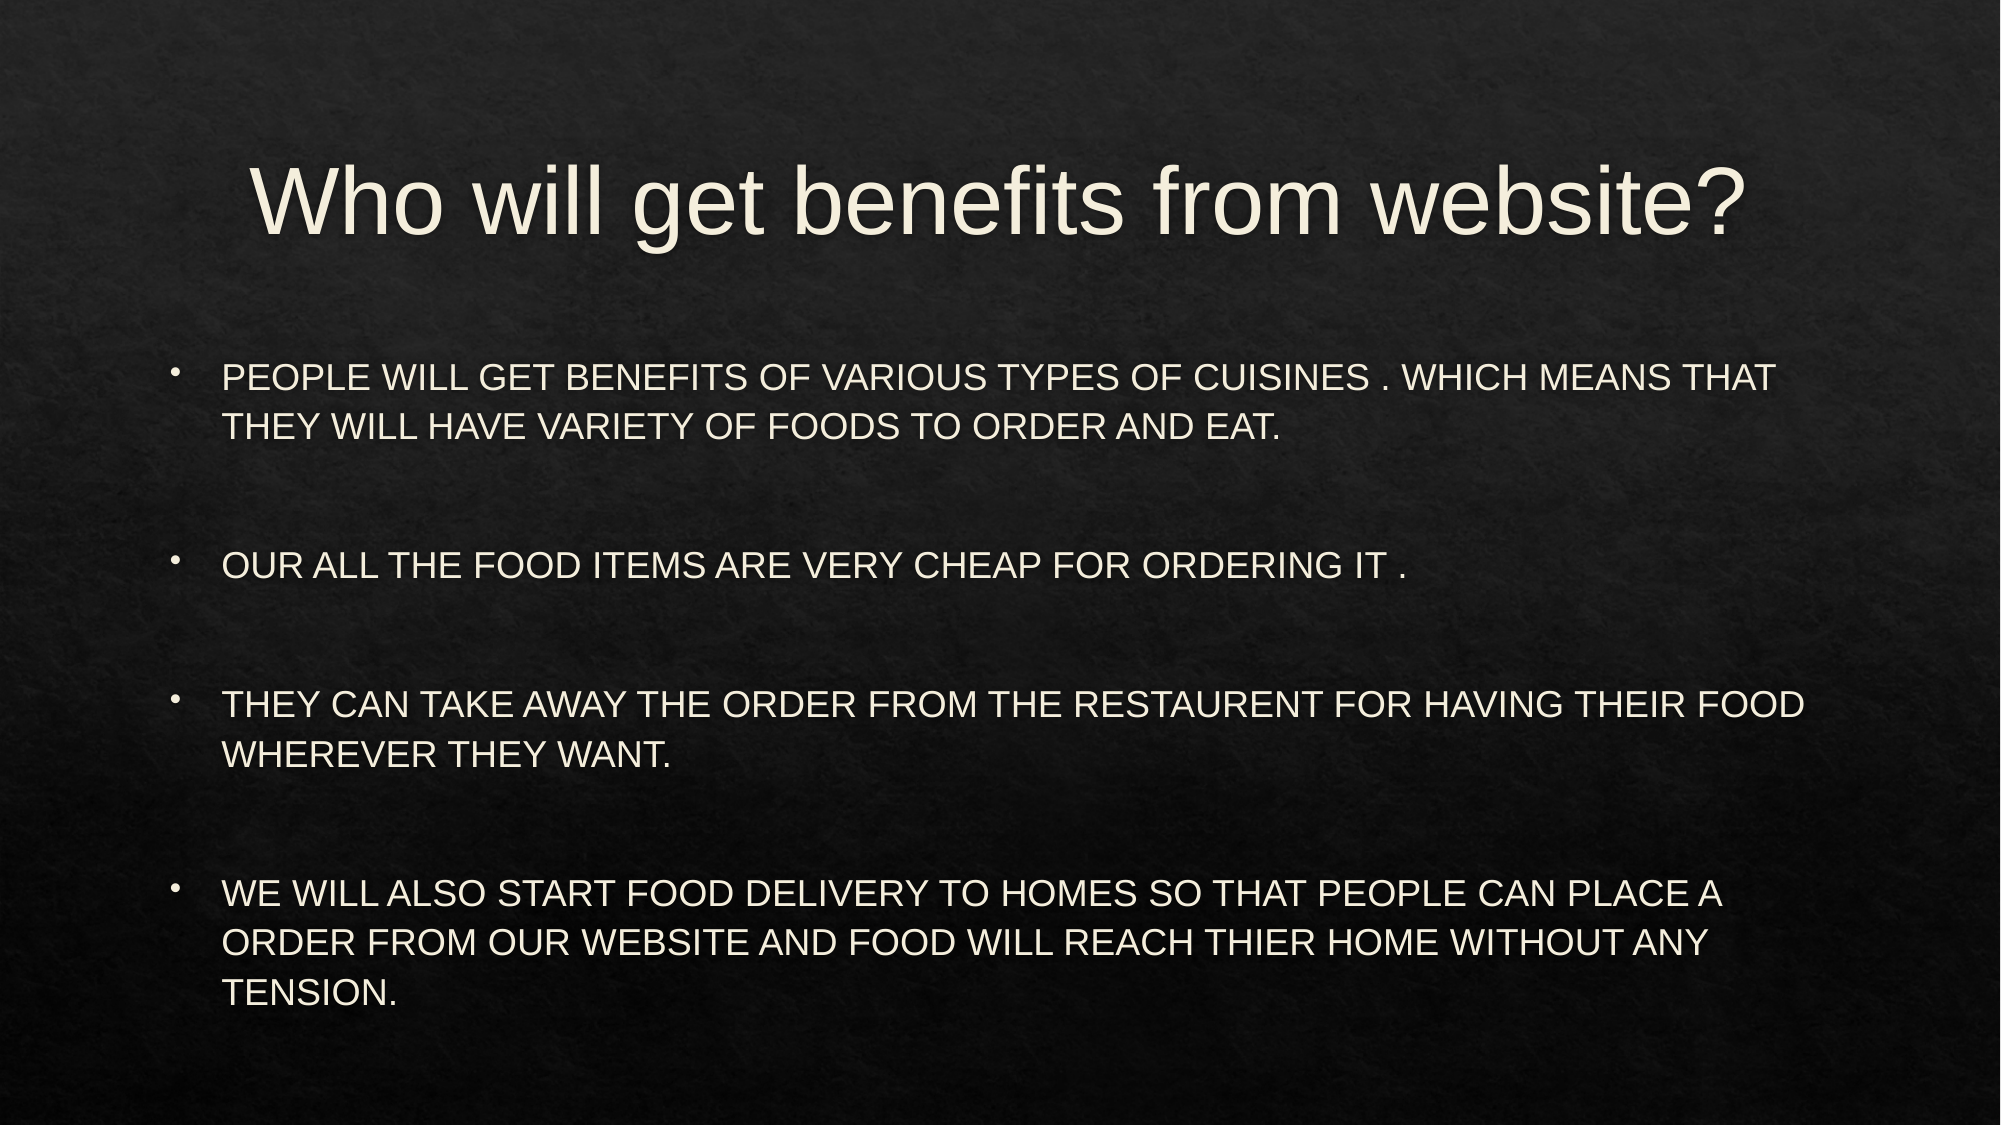

# Who will get benefits from website?
PEOPLE WILL GET BENEFITS OF VARIOUS TYPES OF CUISINES . WHICH MEANS THAT THEY WILL HAVE VARIETY OF FOODS TO ORDER AND EAT.

OUR ALL THE FOOD ITEMS ARE VERY CHEAP FOR ORDERING IT .

THEY CAN TAKE AWAY THE ORDER FROM THE RESTAURENT FOR HAVING THEIR FOOD WHEREVER THEY WANT.

WE WILL ALSO START FOOD DELIVERY TO HOMES SO THAT PEOPLE CAN PLACE A ORDER FROM OUR WEBSITE AND FOOD WILL REACH THIER HOME WITHOUT ANY TENSION.